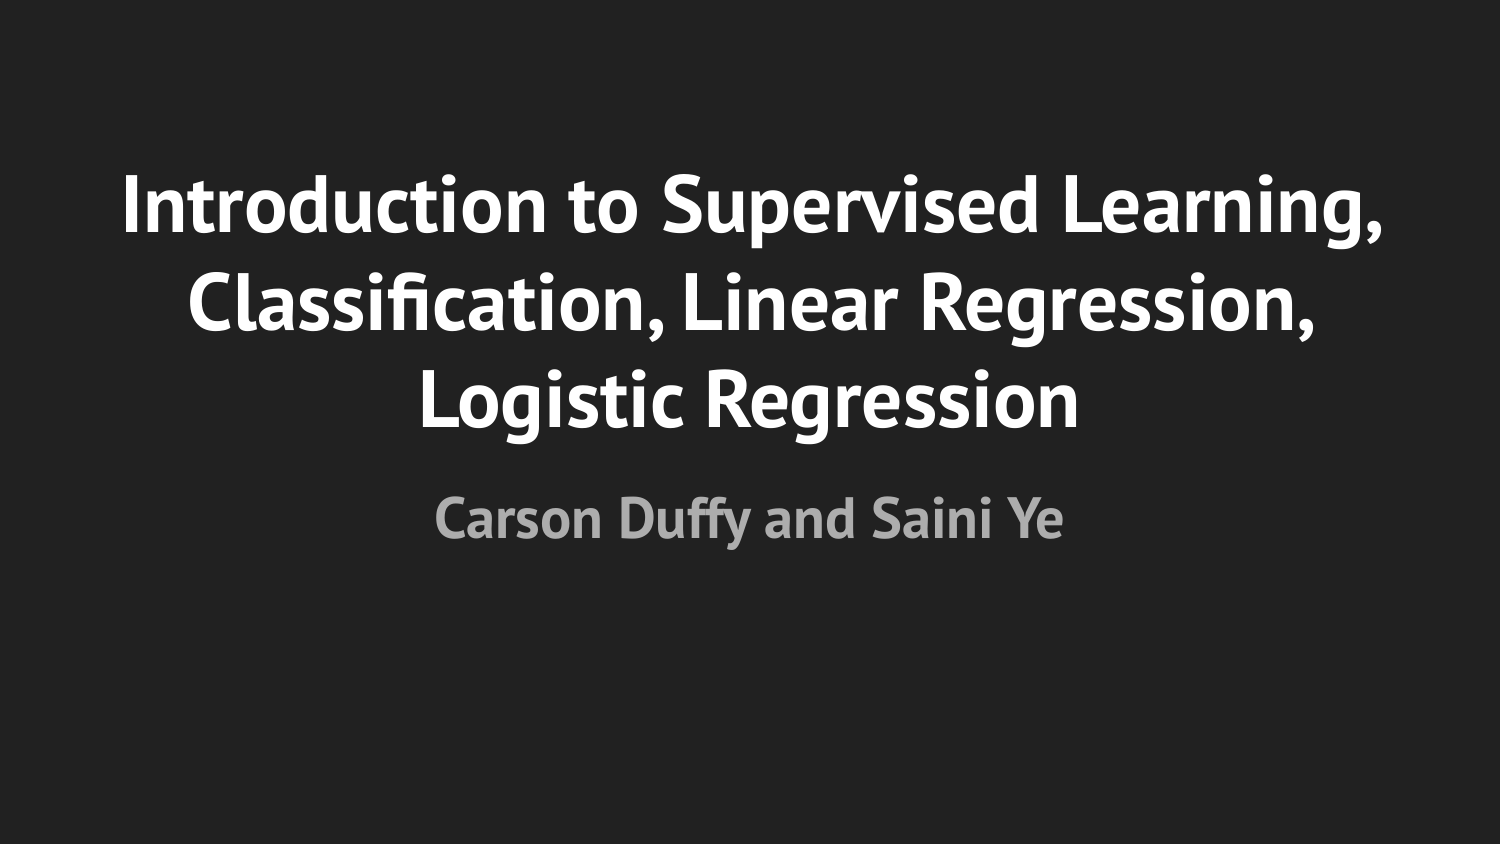

# Introduction to Supervised Learning, Classification, Linear Regression, Logistic Regression
Carson Duffy and Saini Ye